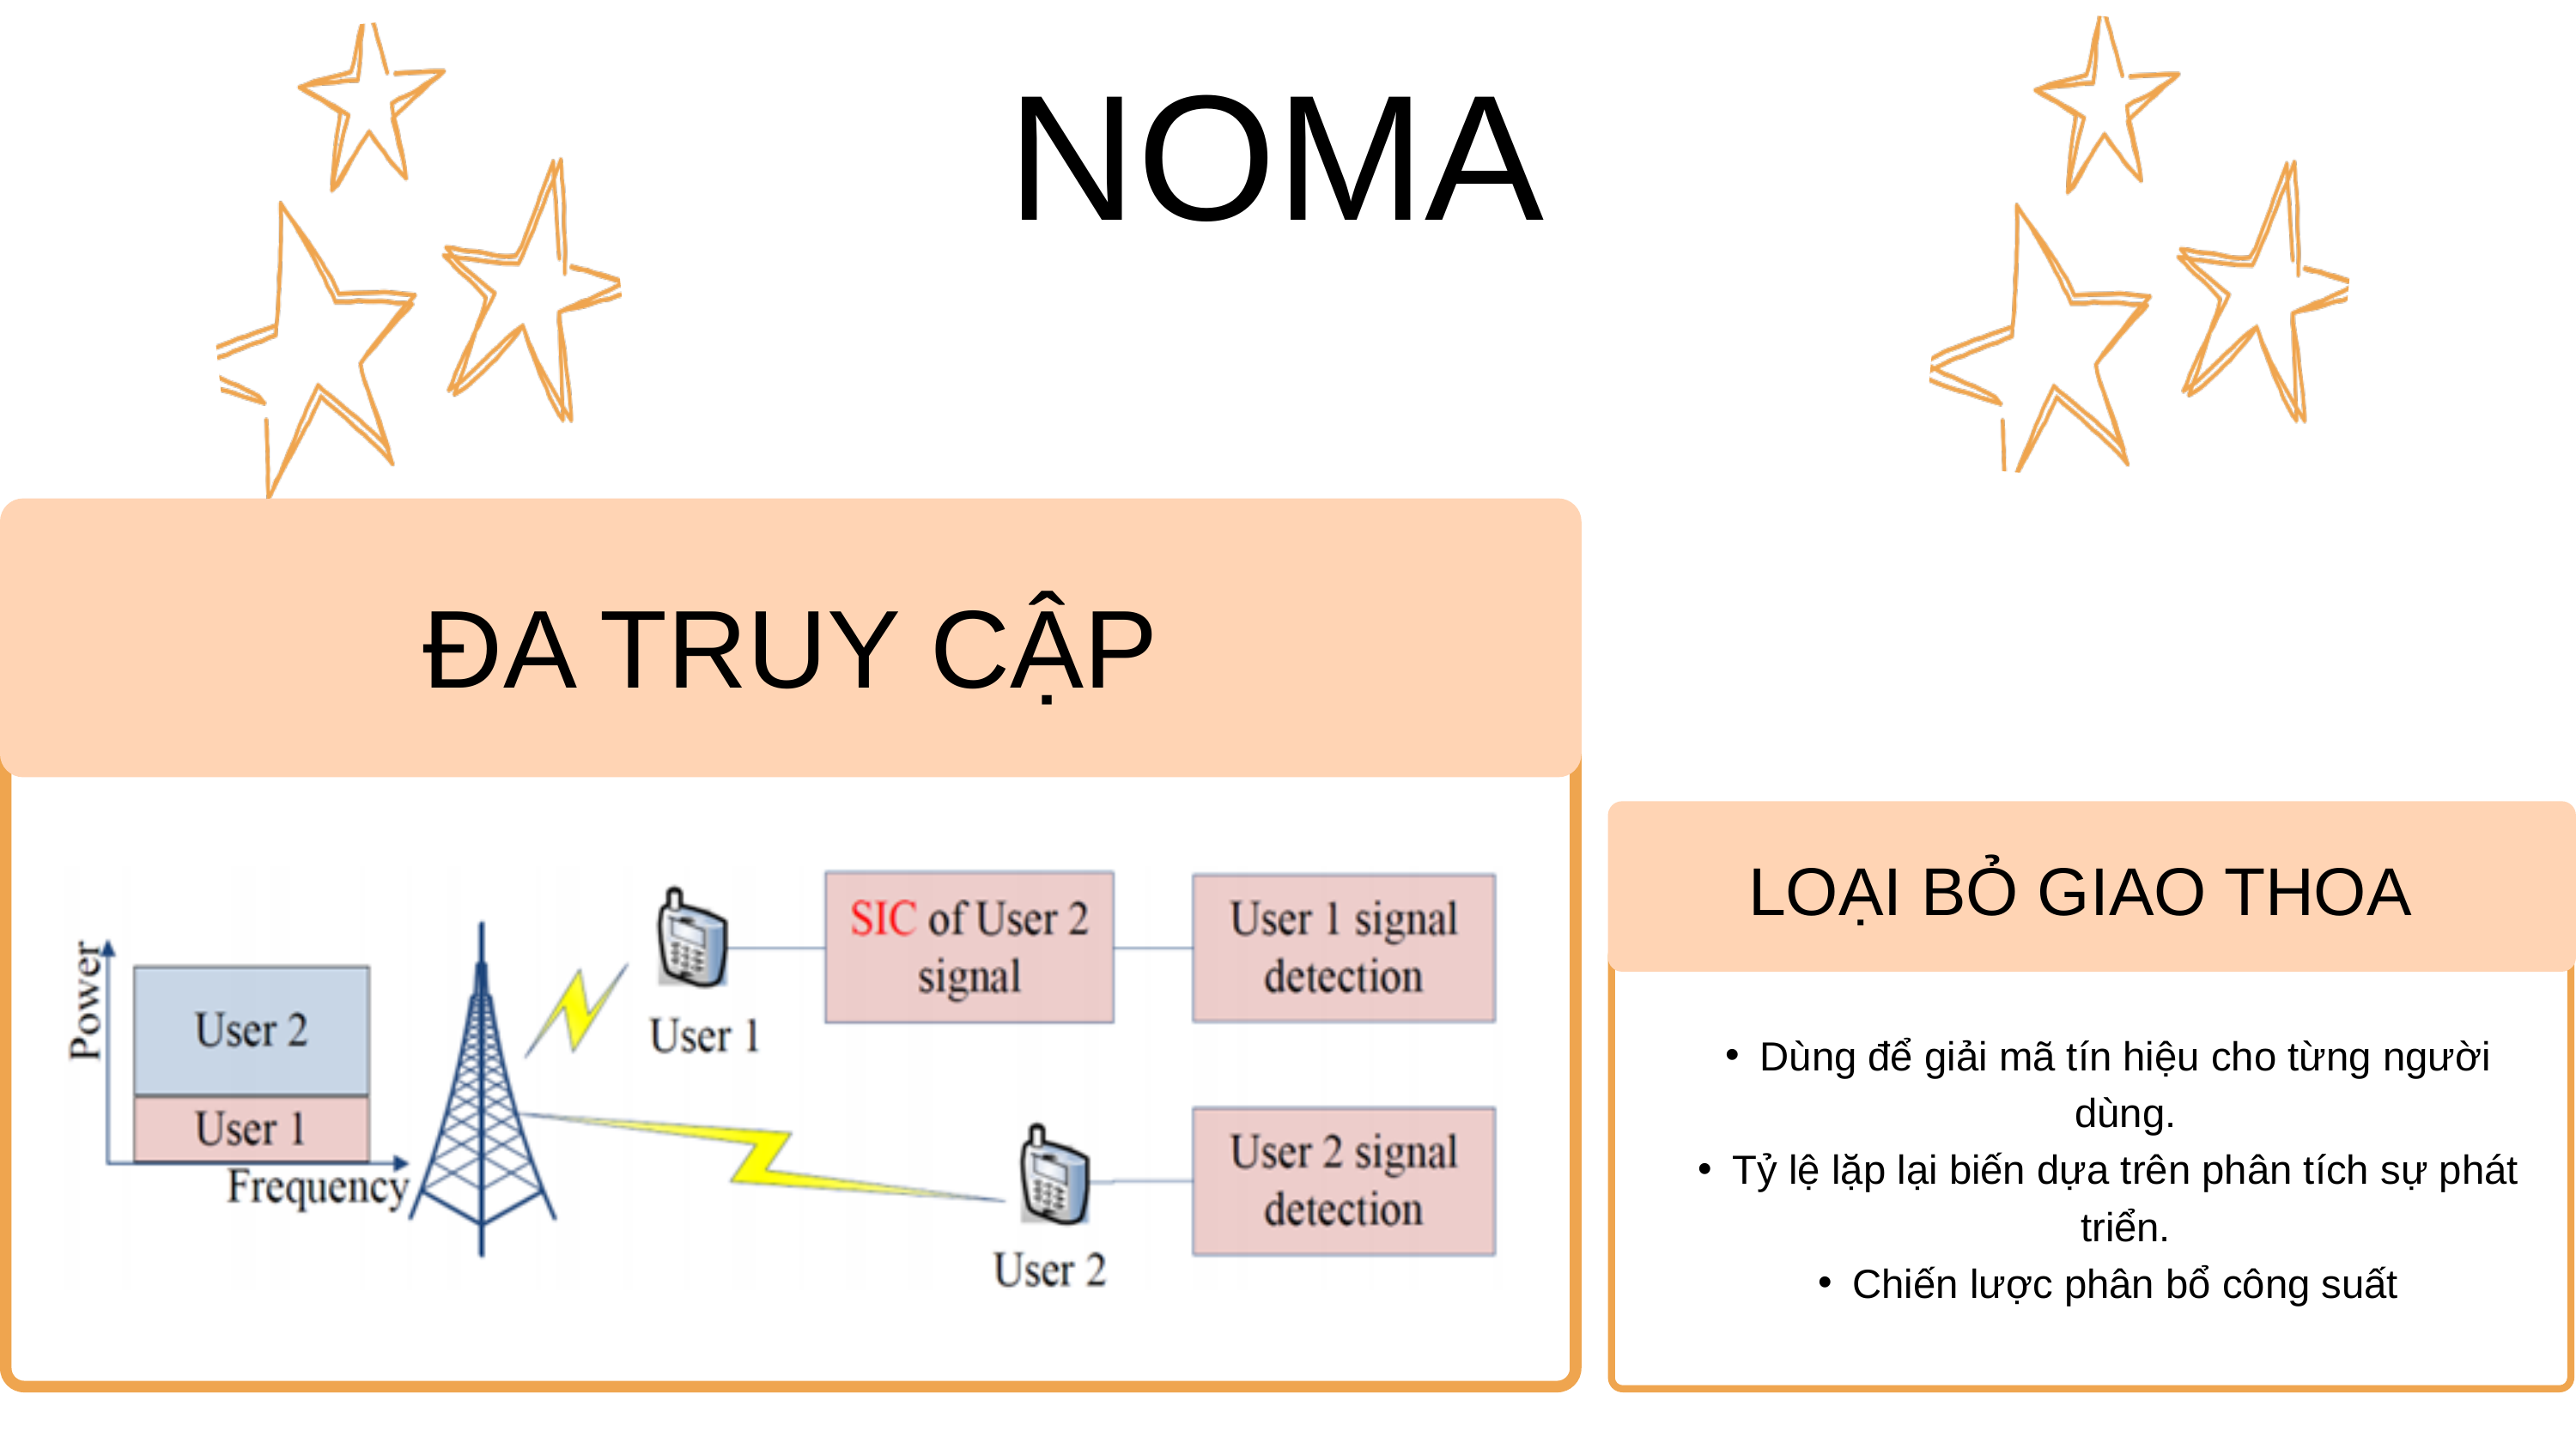

NOMA

ĐA TRUY CẬP

LOẠI BỎ GIAO THOA

Dùng để giải mã tín hiệu cho từng người dùng.
Tỷ lệ lặp lại biến dựa trên phân tích sự phát triển.
Chiến lược phân bổ công suất